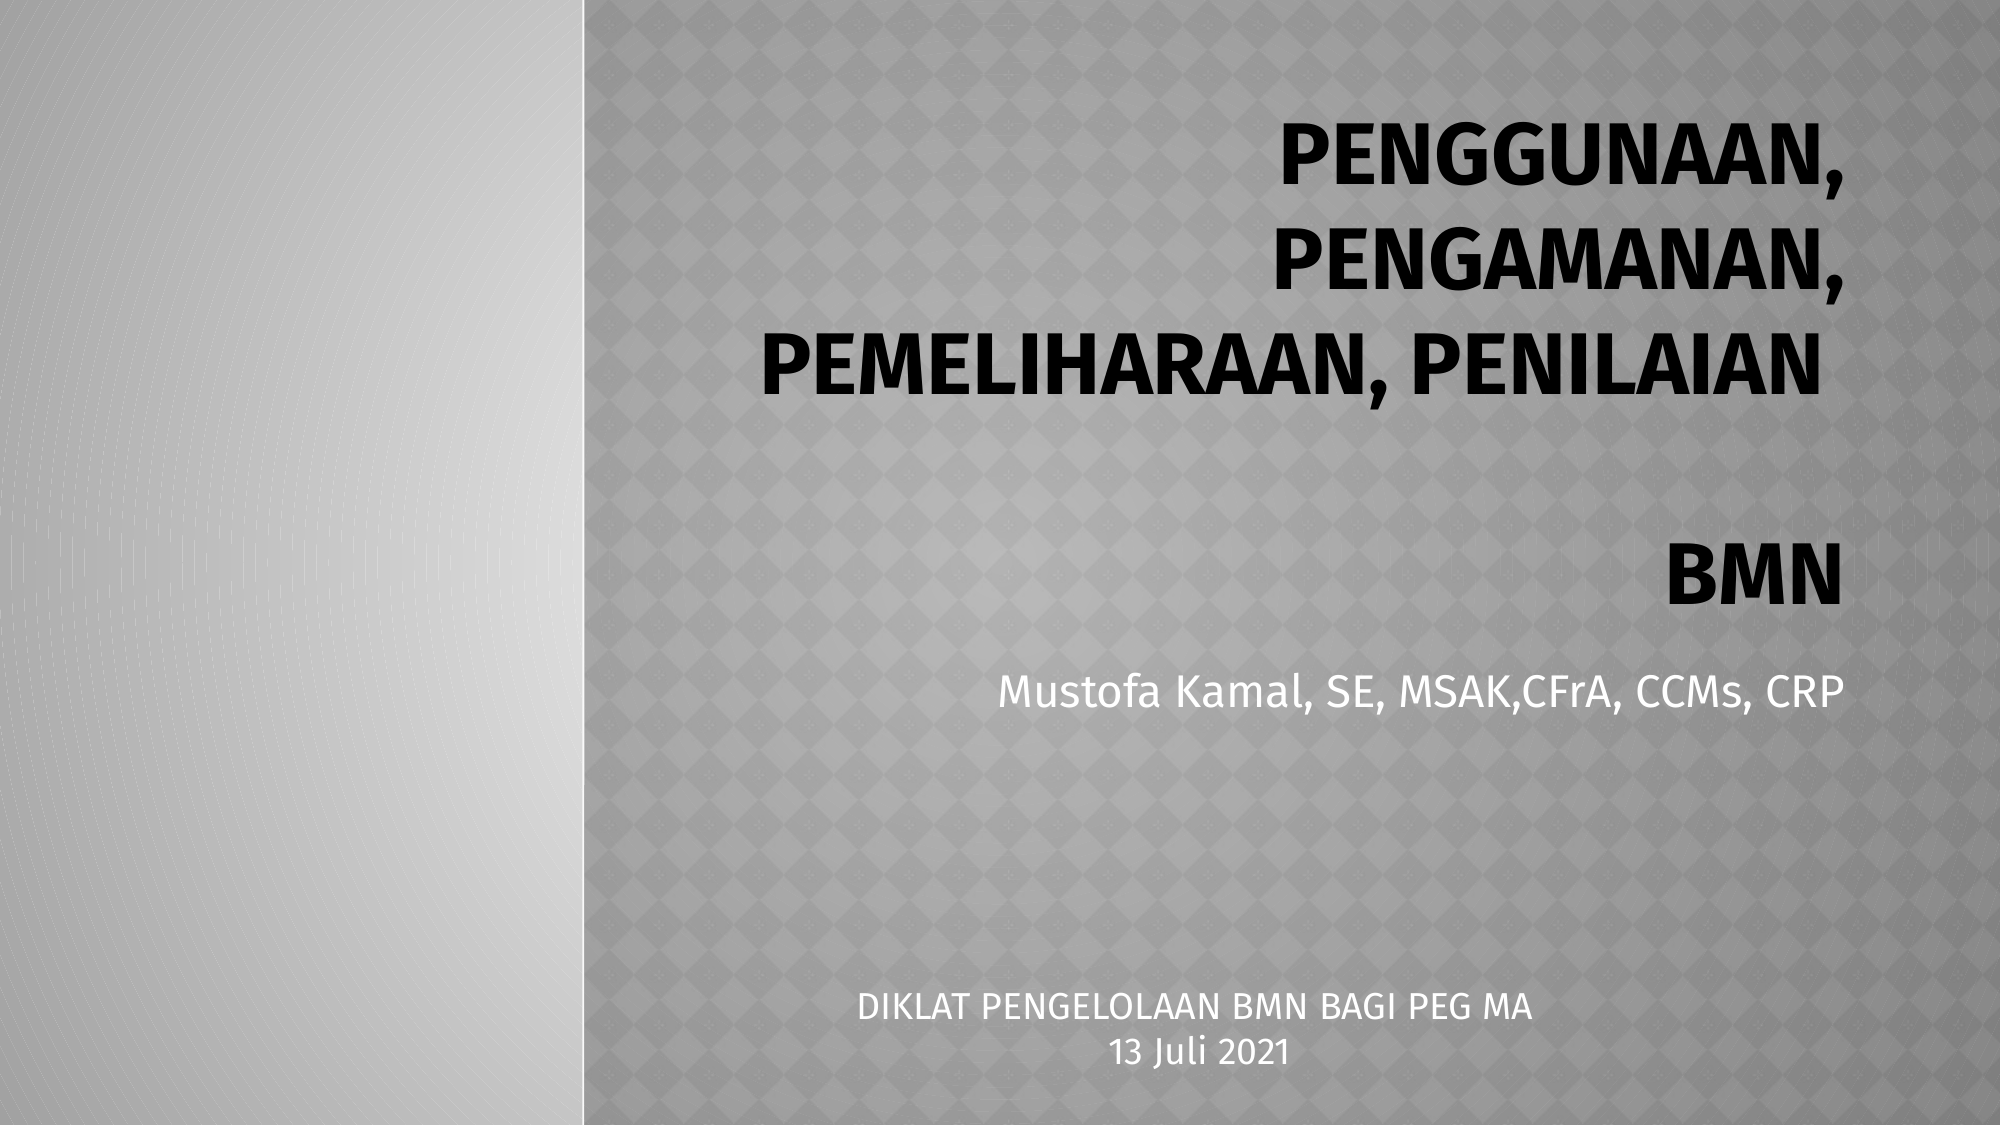

# PENGGUNAAN, PENGAMANAN, PEMELIHARAAN, PENILAIAN BMN
Mustofa Kamal, SE, MSAK,CFrA, CCMs, CRP
DIKLAT PENGELOLAAN BMN BAGI PEG MA
13 Juli 2021